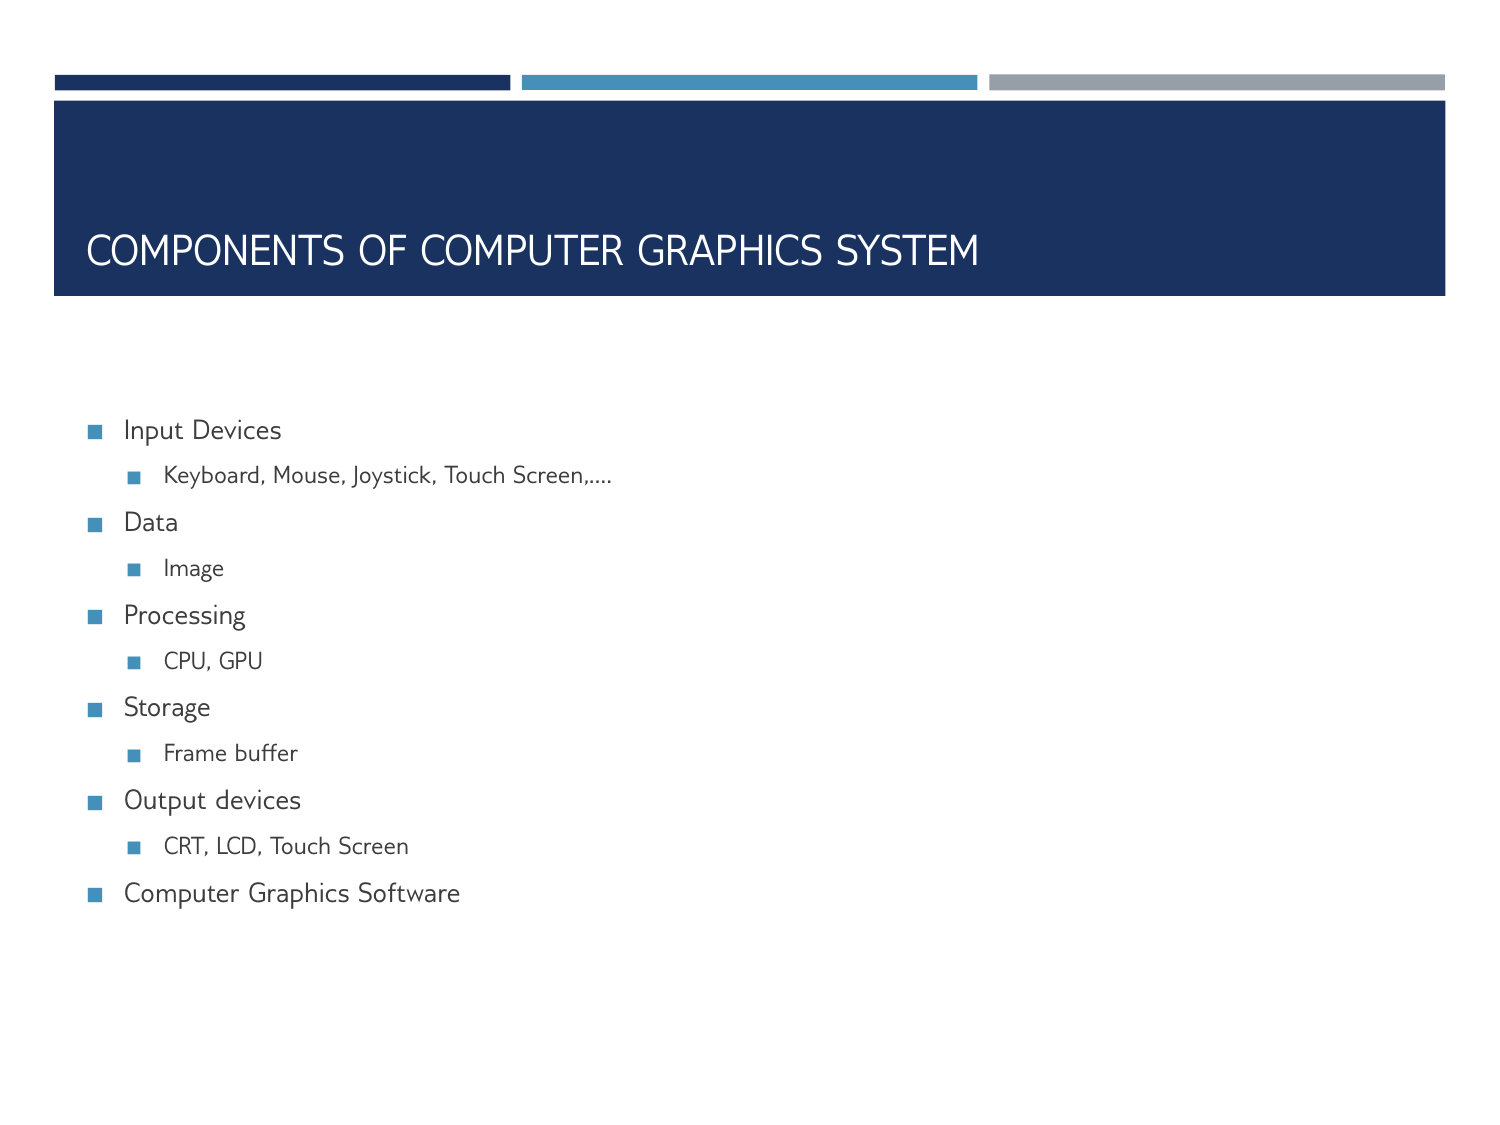

# COMPONENTS OF COMPUTER GRAPHICS SYSTEM
Input Devices
Keyboard, Mouse, Joystick, Touch Screen,….
Data
Image
Processing
CPU, GPU
Storage
Frame buffer
Output devices
CRT, LCD, Touch Screen
Computer Graphics Software